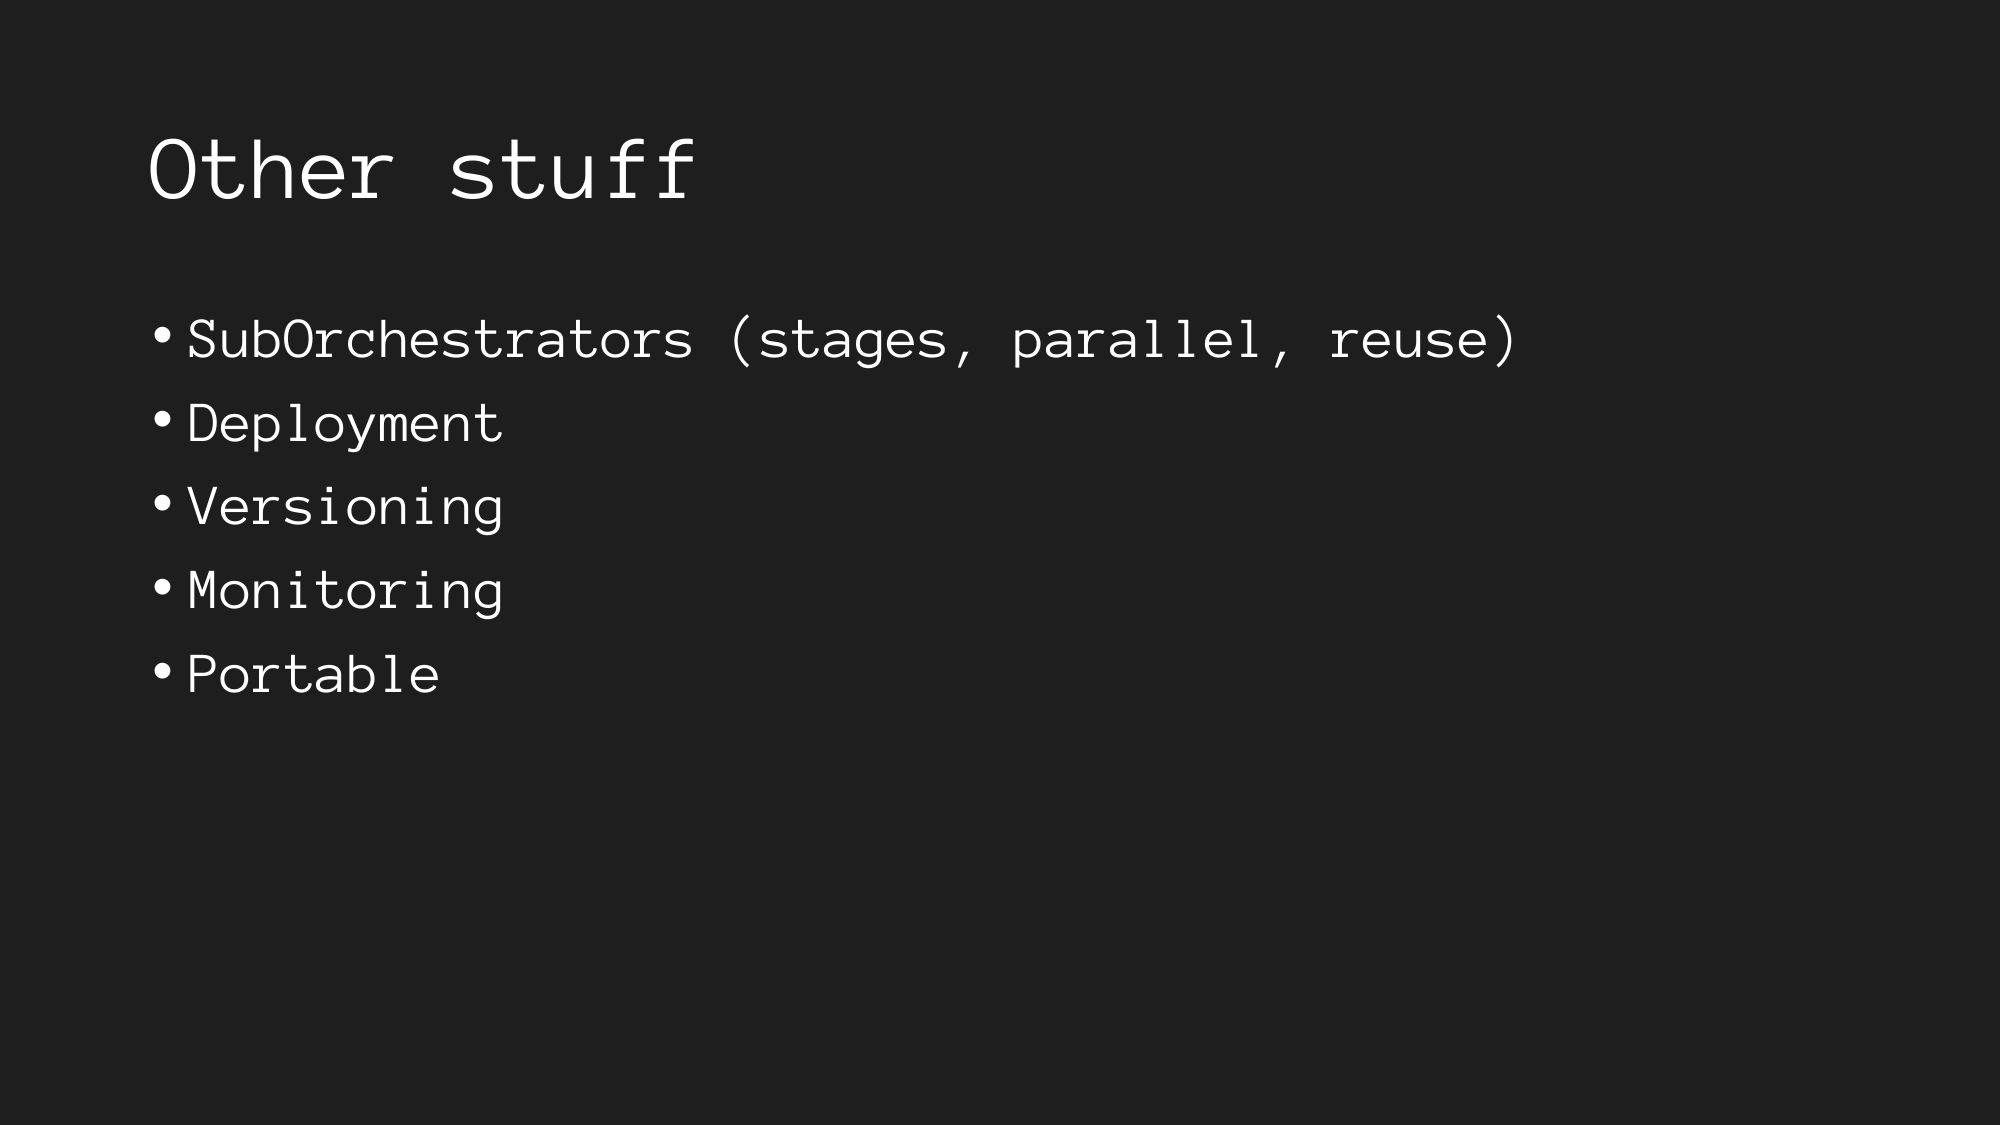

# Other stuff
SubOrchestrators (stages, parallel, reuse)
Deployment
Versioning
Monitoring
Portable